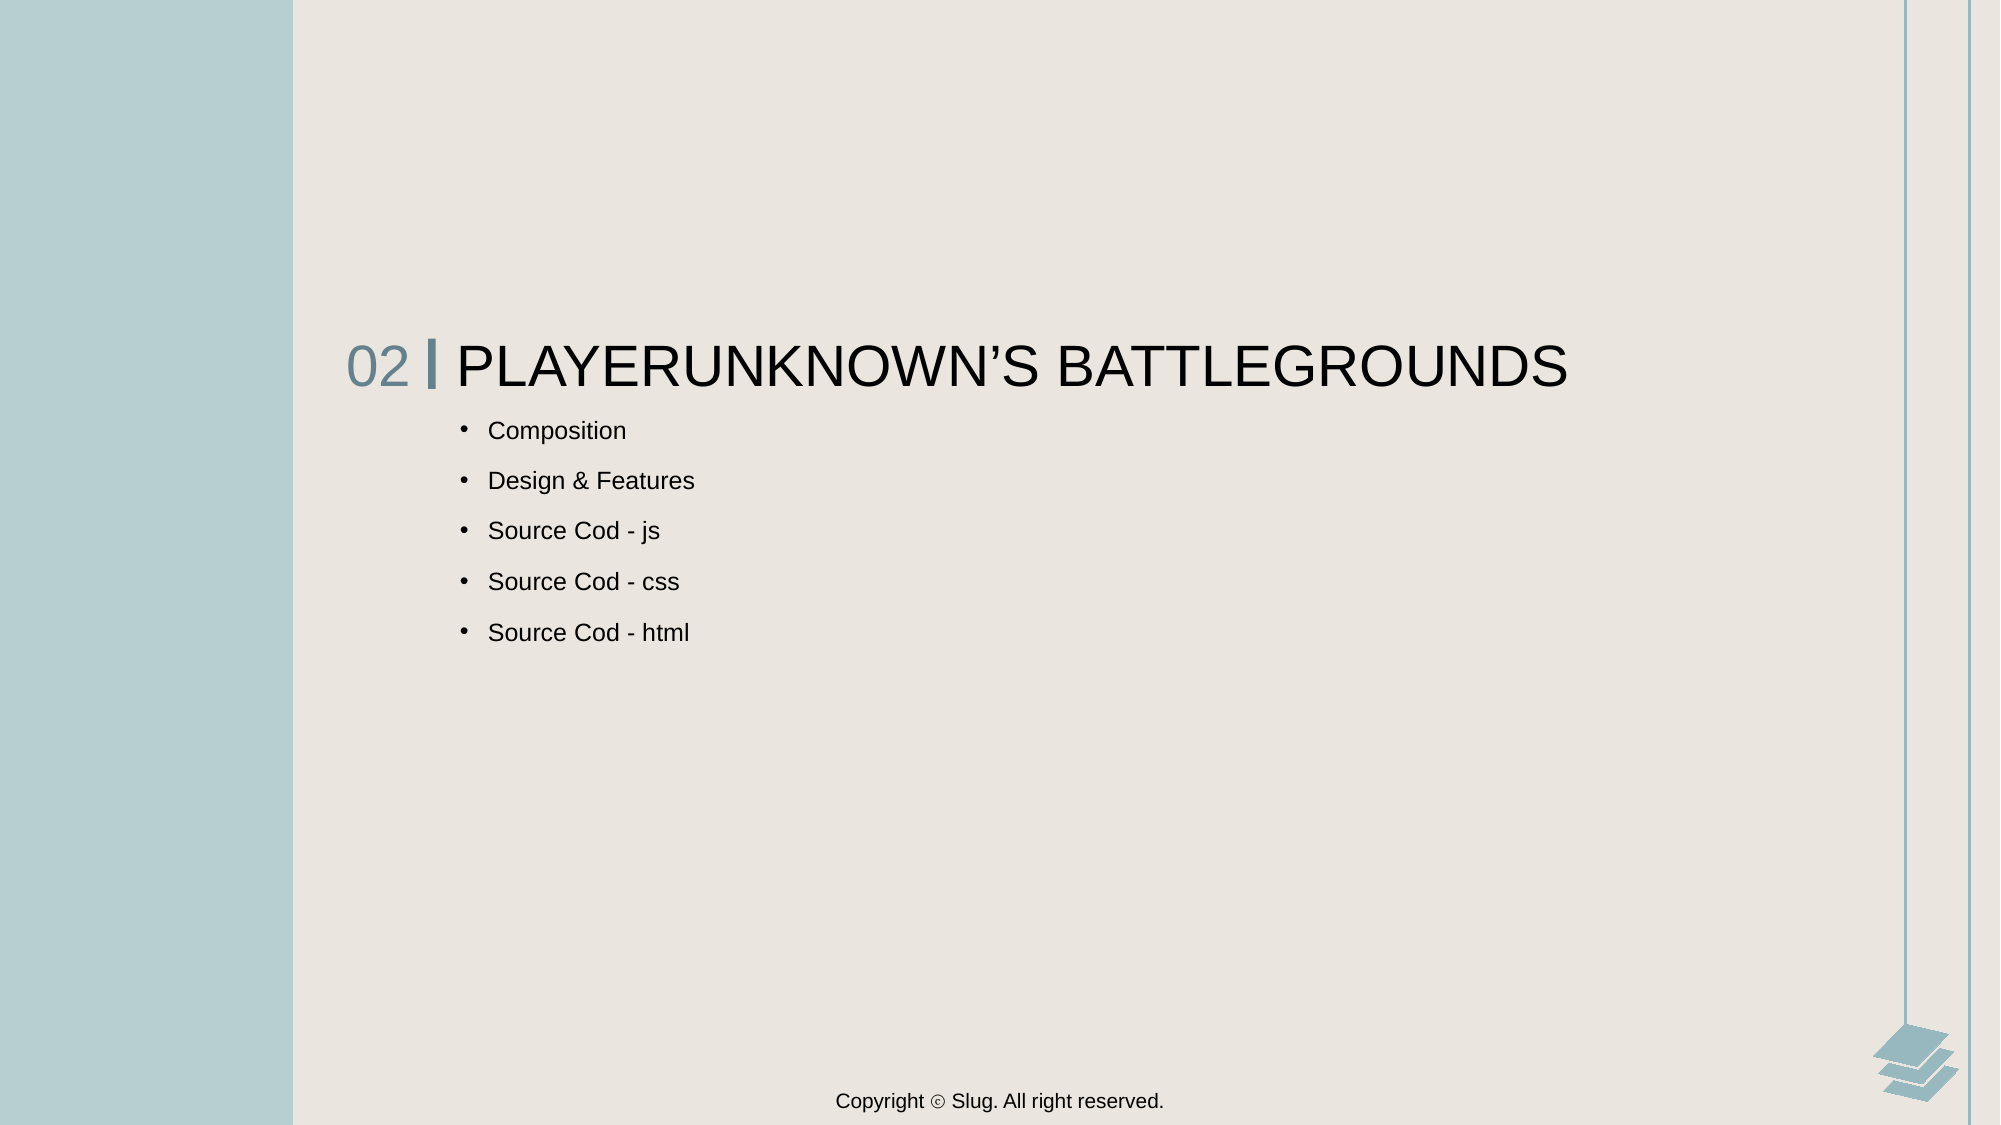

02
PLAYERUNKNOWN’S BATTLEGROUNDS

Composition
Design & Features
Source Cod - js
Source Cod - css
Source Cod - html

Copyright ⓒ Slug. All right reserved.